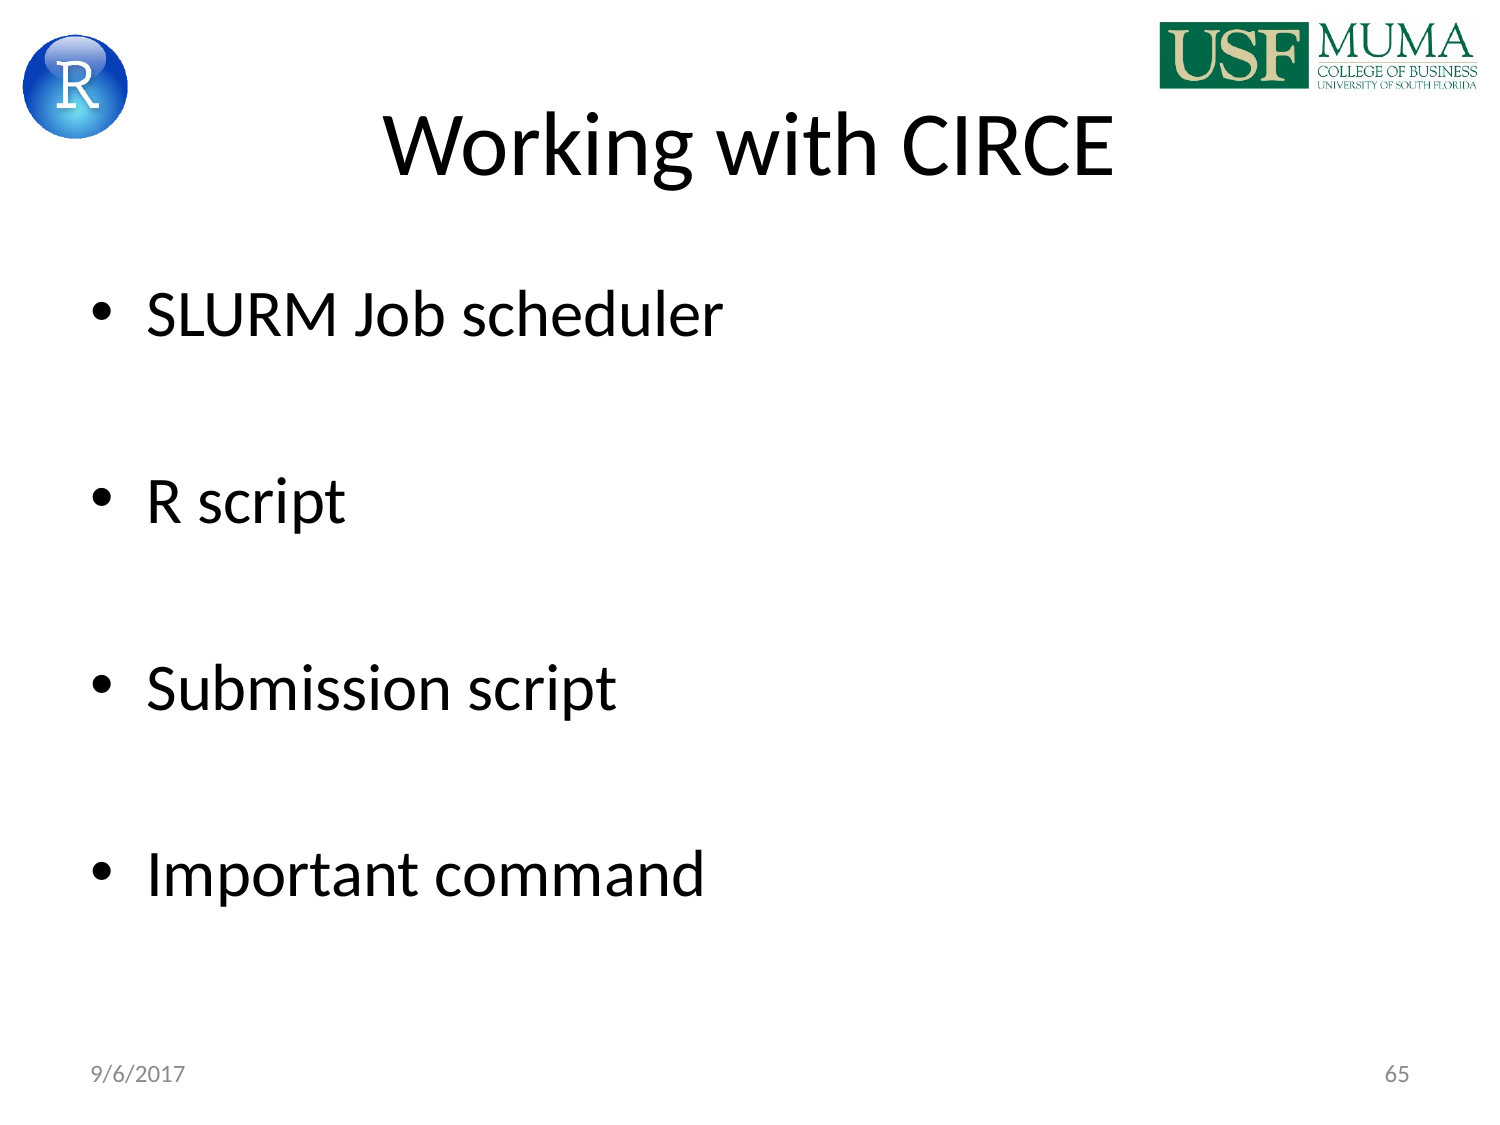

# Working with CIRCE
SLURM Job scheduler

R script

Submission script

Important command
9/6/2017
65